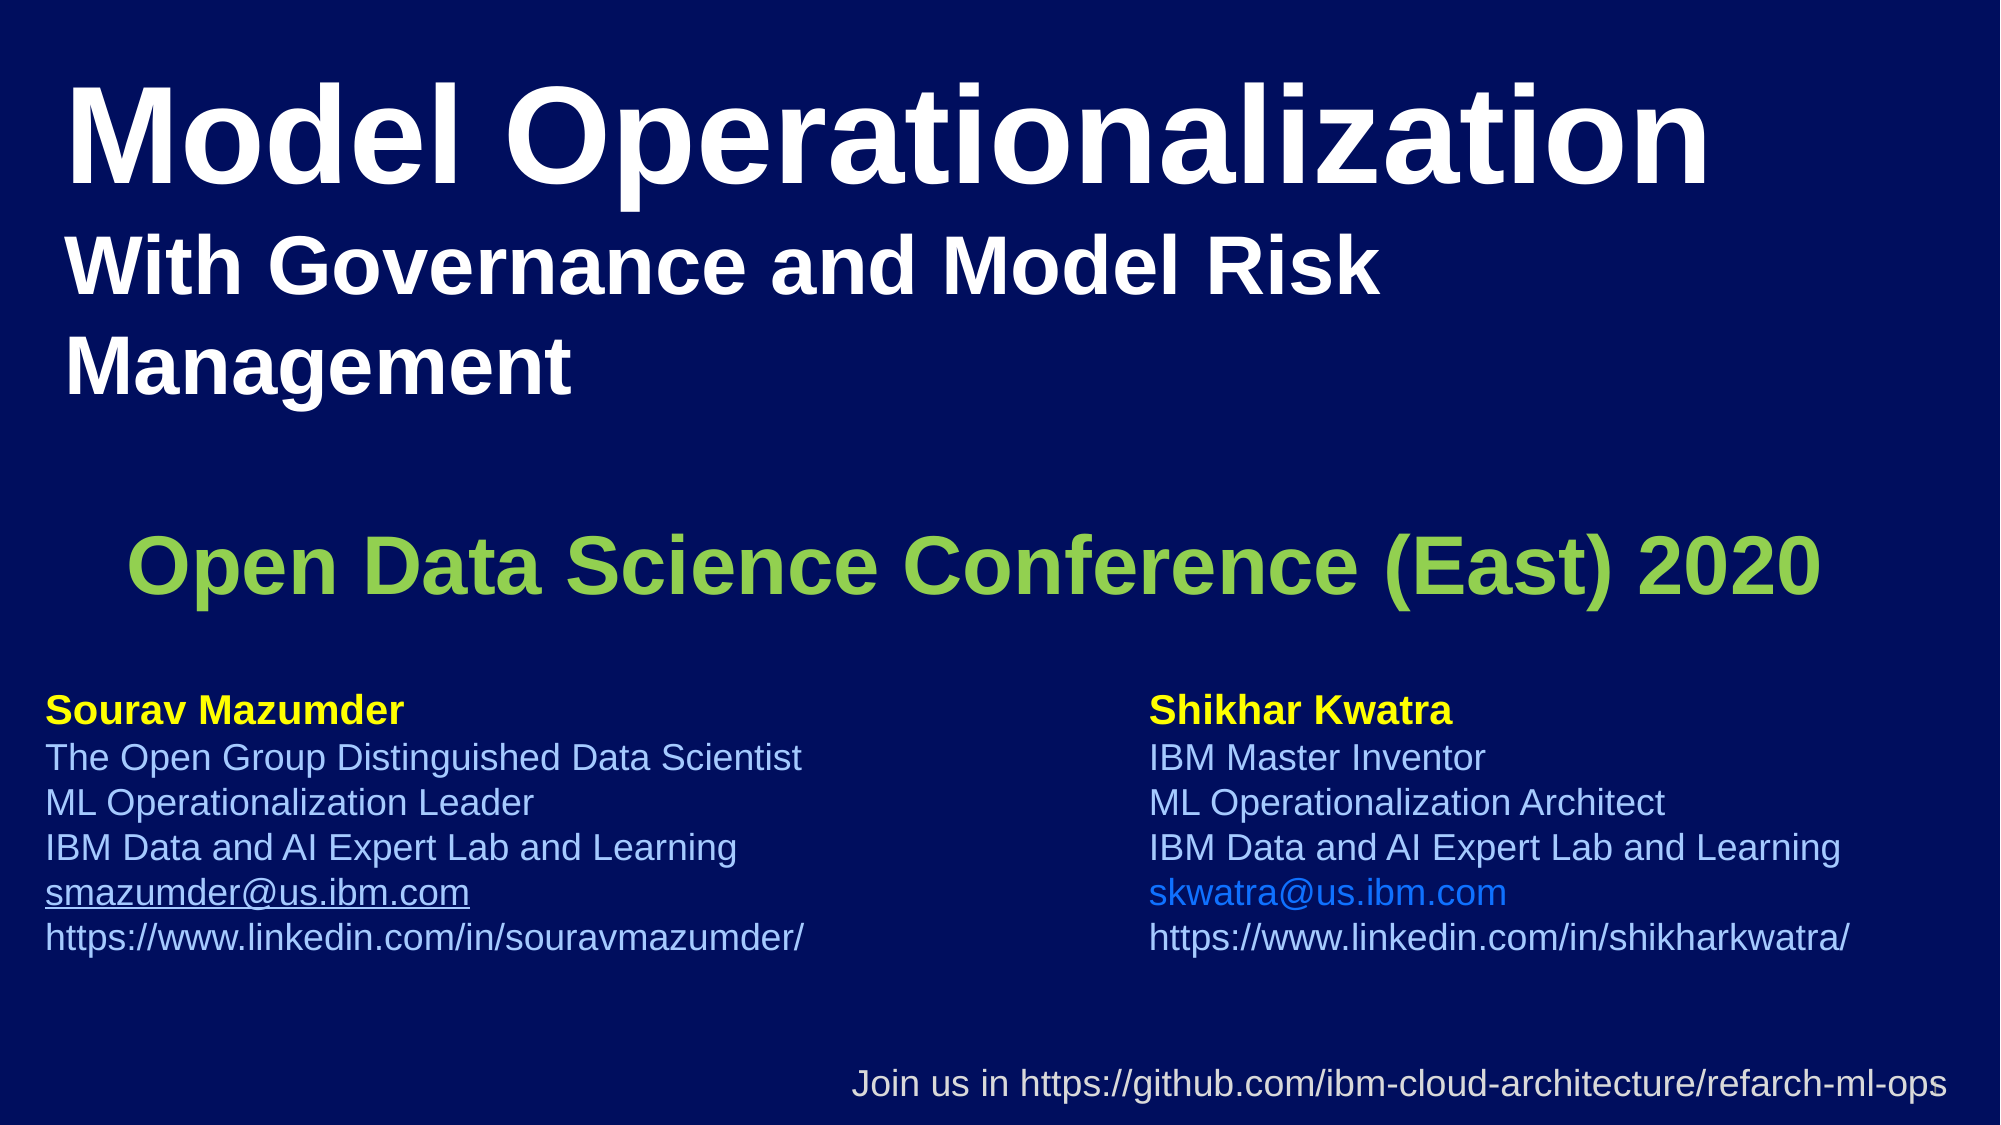

Model Operationalization
With Governance and Model Risk Management

Open Data Science Conference (East) 2020
Sourav Mazumder
The Open Group Distinguished Data Scientist
ML Operationalization Leader
IBM Data and AI Expert Lab and Learning
smazumder@us.ibm.com https://www.linkedin.com/in/souravmazumder/
Shikhar Kwatra
IBM Master Inventor
ML Operationalization Architect
IBM Data and AI Expert Lab and Learning
skwatra@us.ibm.com
https://www.linkedin.com/in/shikharkwatra/
Join us in https://github.com/ibm-cloud-architecture/refarch-ml-ops
1